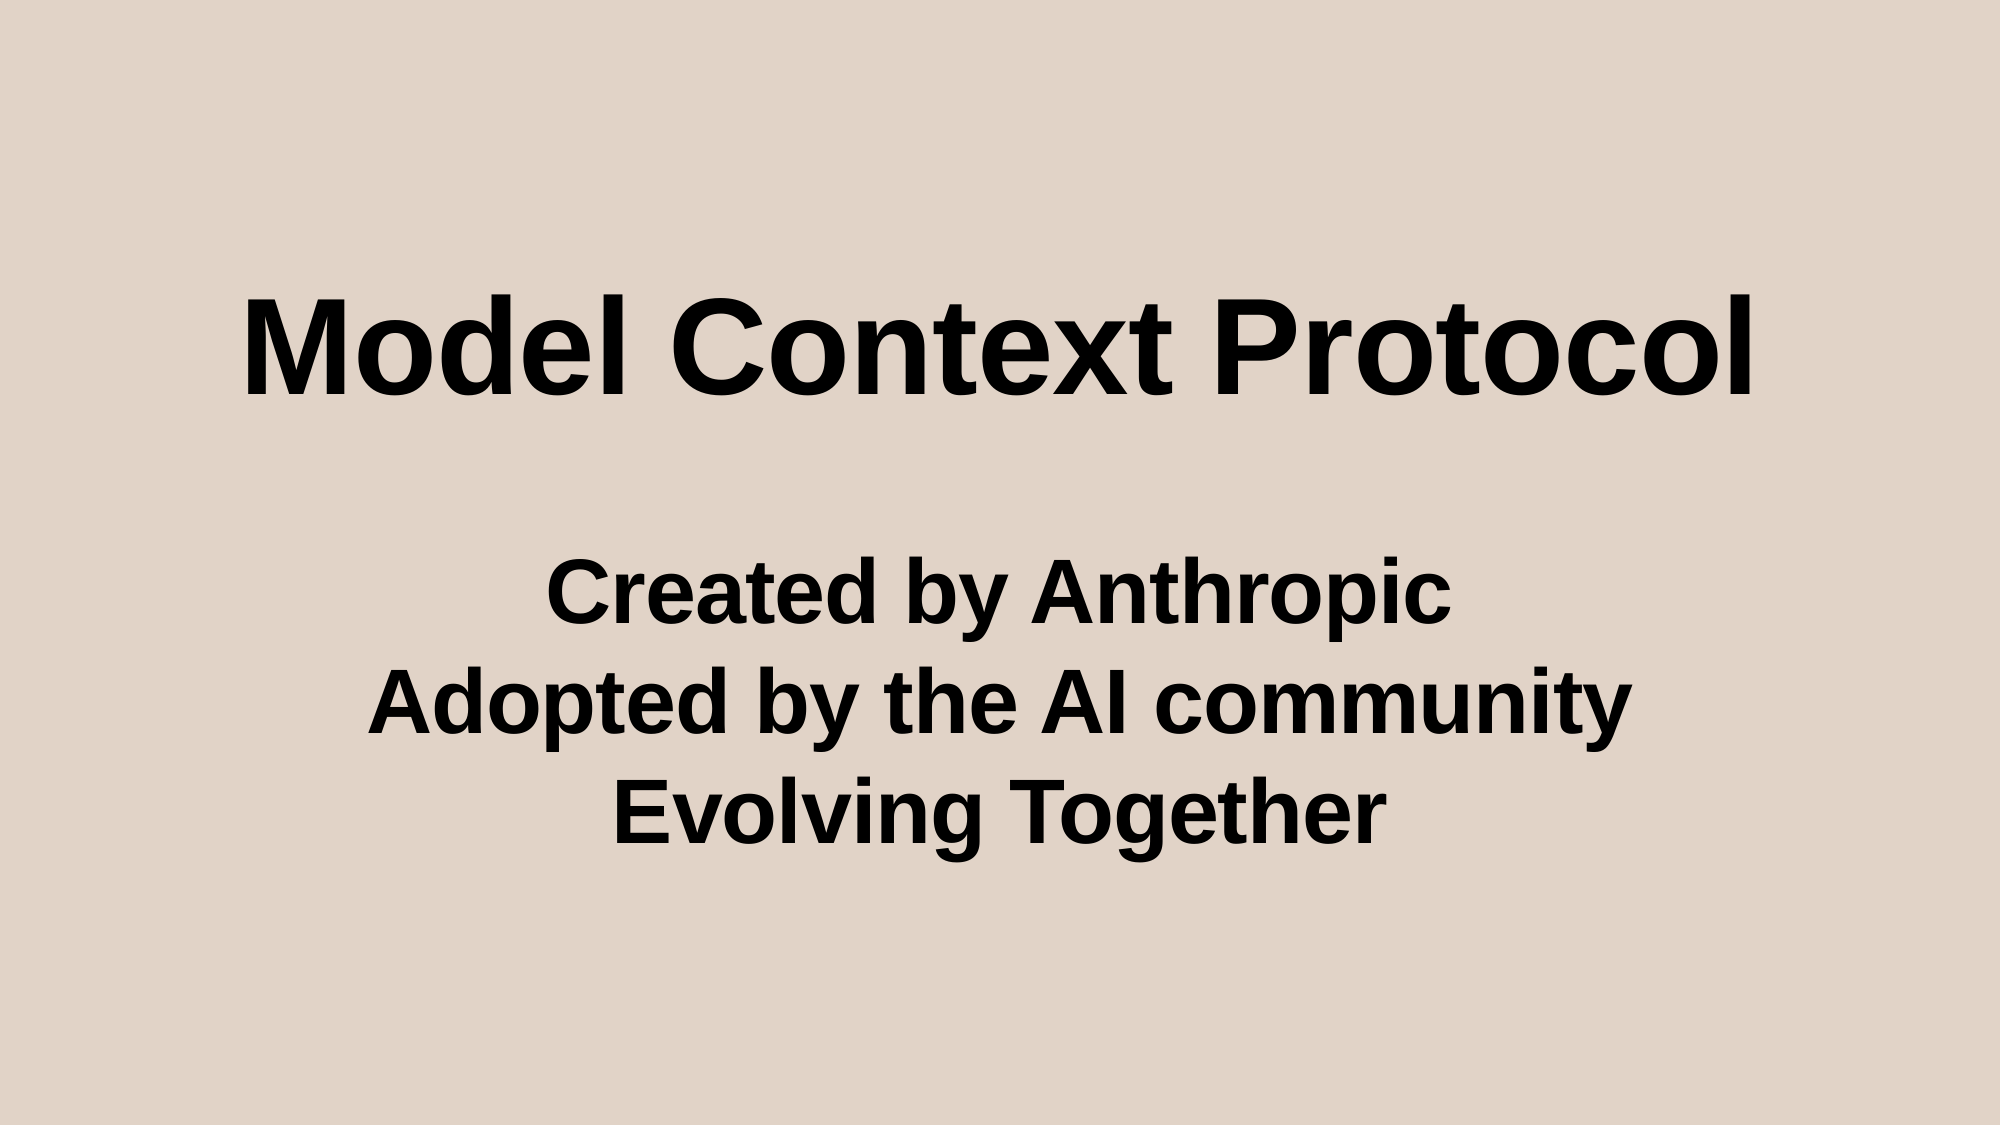

# Model Context Protocol Created by Anthropic Adopted by the AI community Evolving Together